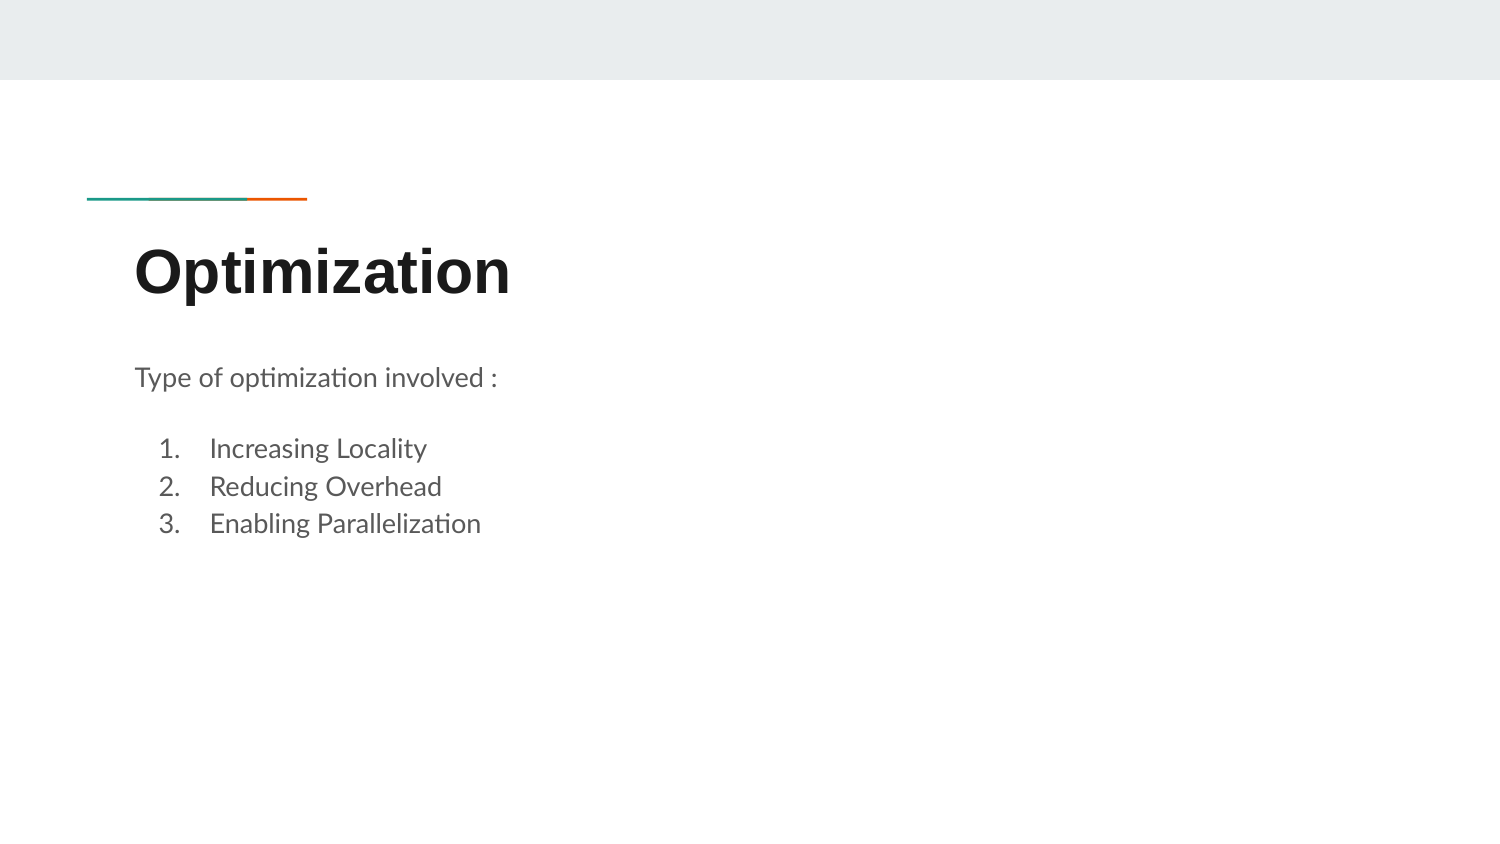

# Optimization
Type of optimization involved :
Increasing Locality
Reducing Overhead
Enabling Parallelization